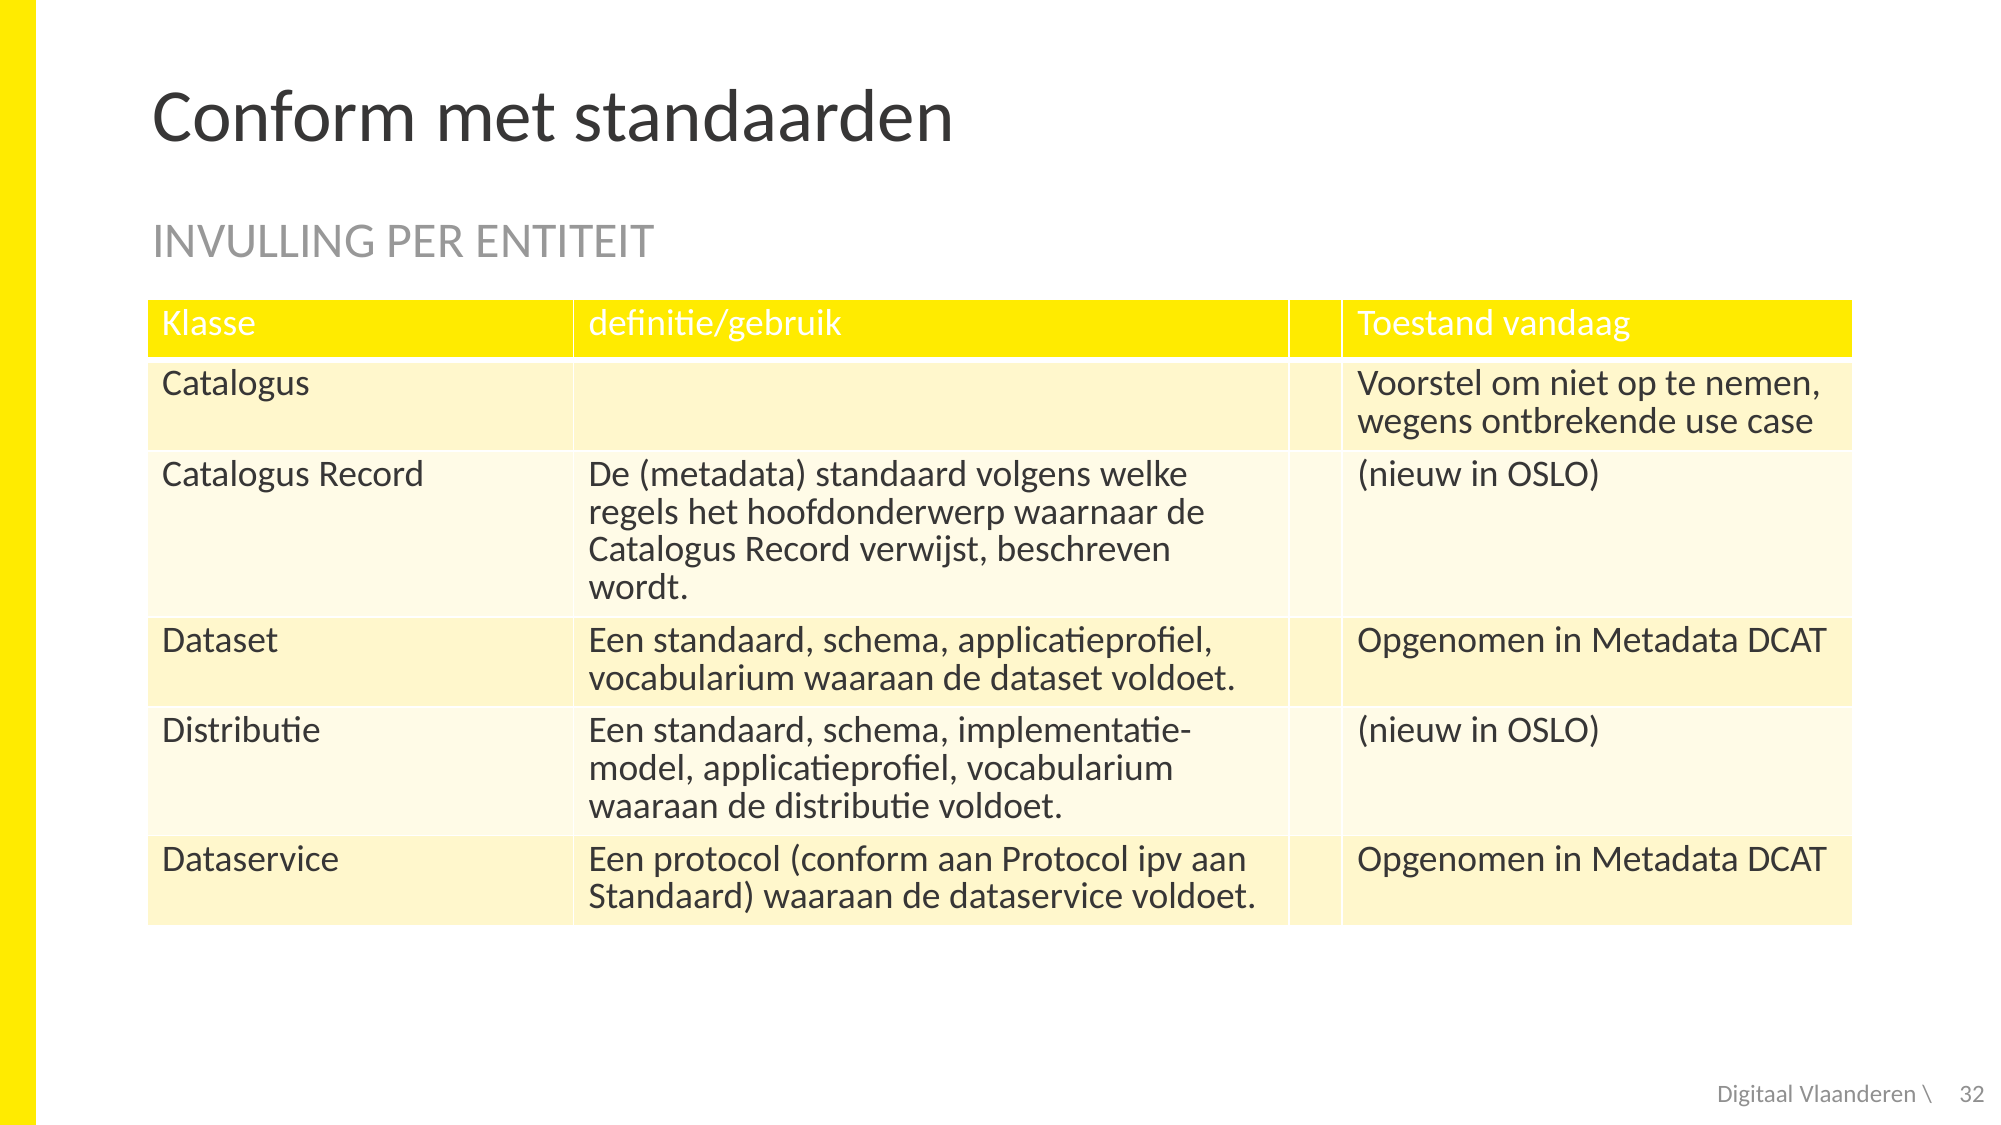

# Conform met standaarden
Invulling per entiteit
| Klasse | definitie/gebruik |  | Toestand vandaag |
| --- | --- | --- | --- |
| Catalogus |  |  | Voorstel om niet op te nemen, wegens ontbrekende use case |
| Catalogus Record | De (metadata) standaard volgens welke regels het hoofdonderwerp waarnaar de Catalogus Record verwijst, beschreven wordt. |  | (nieuw in OSLO) |
| Dataset | Een standaard, schema, applicatieprofiel, vocabularium waaraan de dataset voldoet. |  | Opgenomen in Metadata DCAT |
| Distributie | Een standaard, schema, implementatie-model, applicatieprofiel, vocabularium waaraan de distributie voldoet. |  | (nieuw in OSLO) |
| Dataservice | Een protocol (conform aan Protocol ipv aan Standaard) waaraan de dataservice voldoet. |  | Opgenomen in Metadata DCAT |
Digitaal Vlaanderen \
32